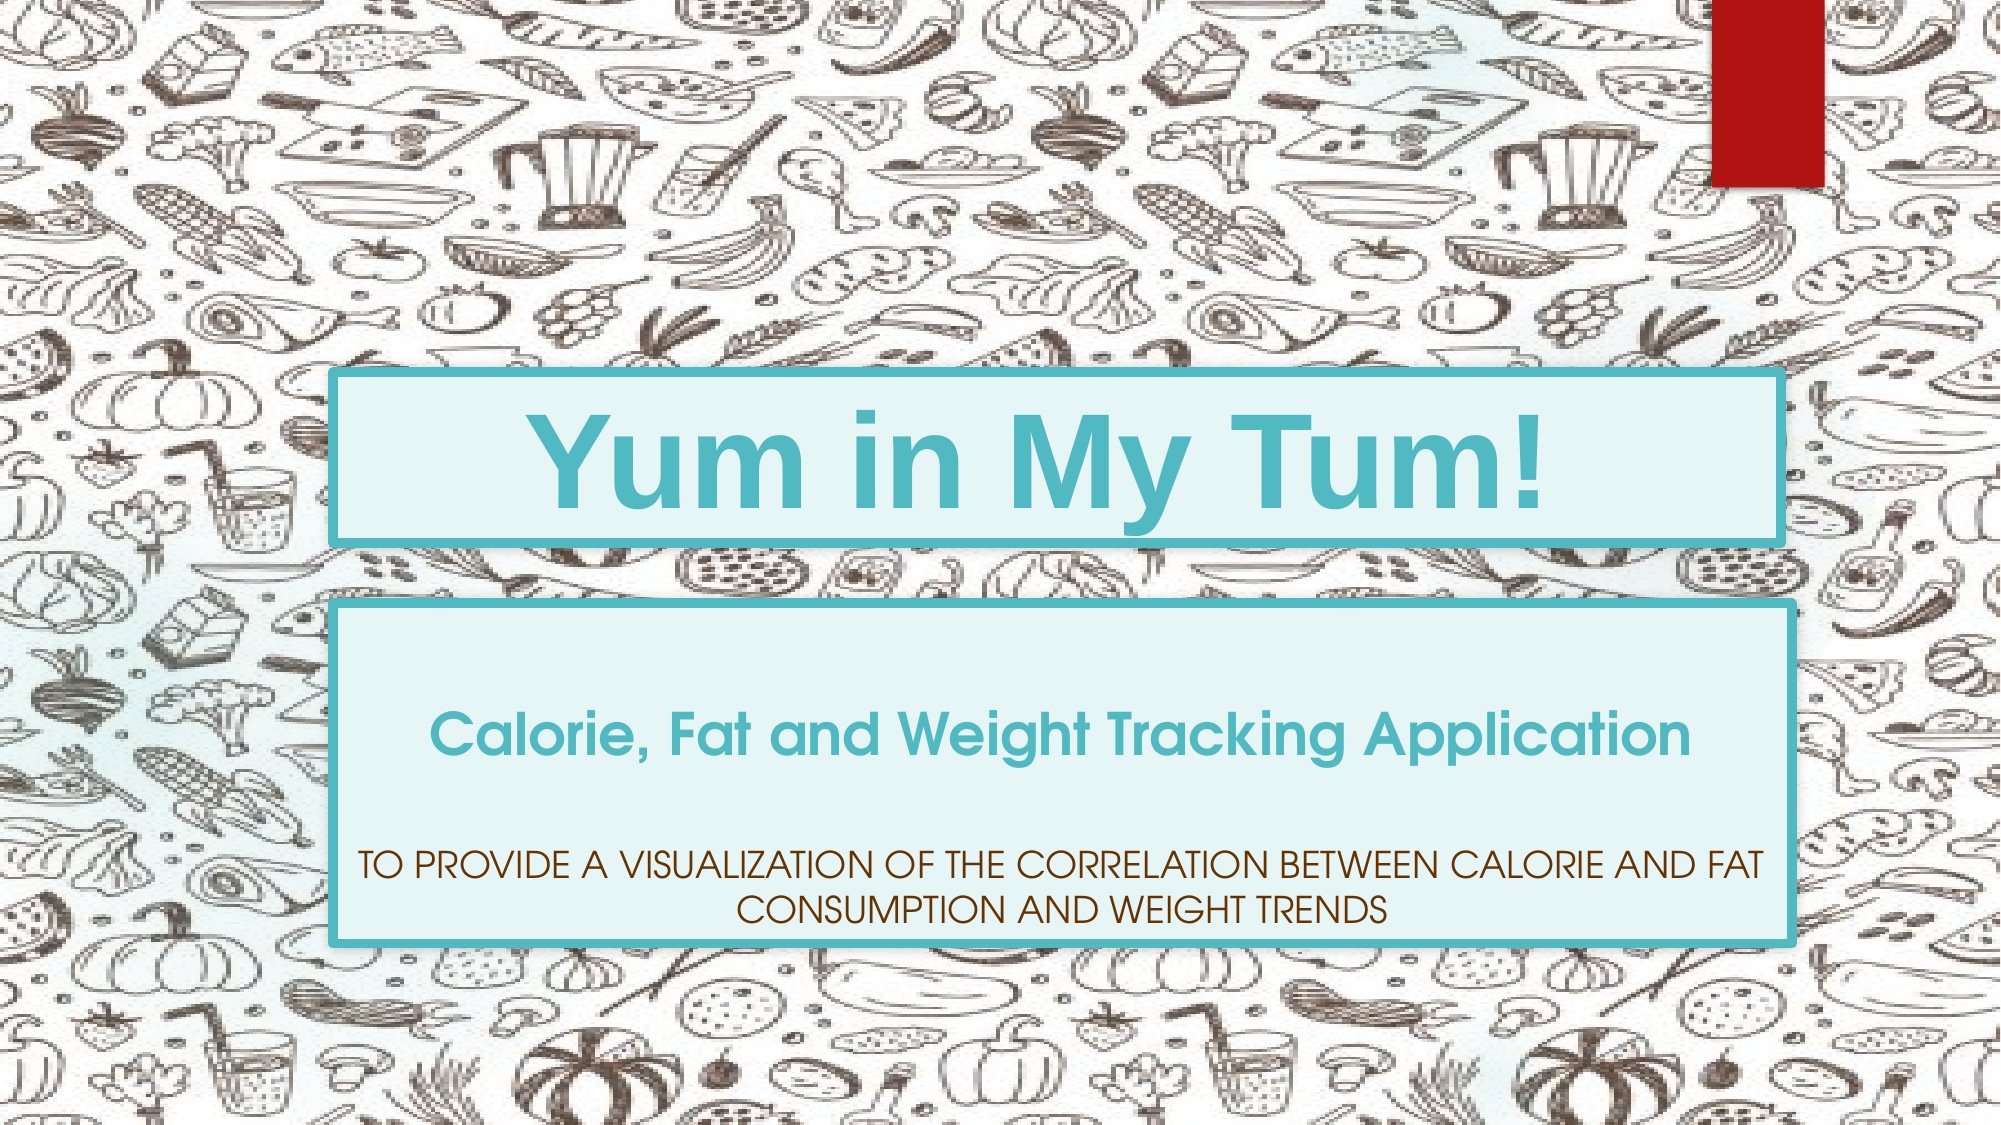

# Yum in My Tum!

Calorie, Fat and Weight Tracking Application

To provide a visualization of the correlation between calorie and fat consumption and weight trends